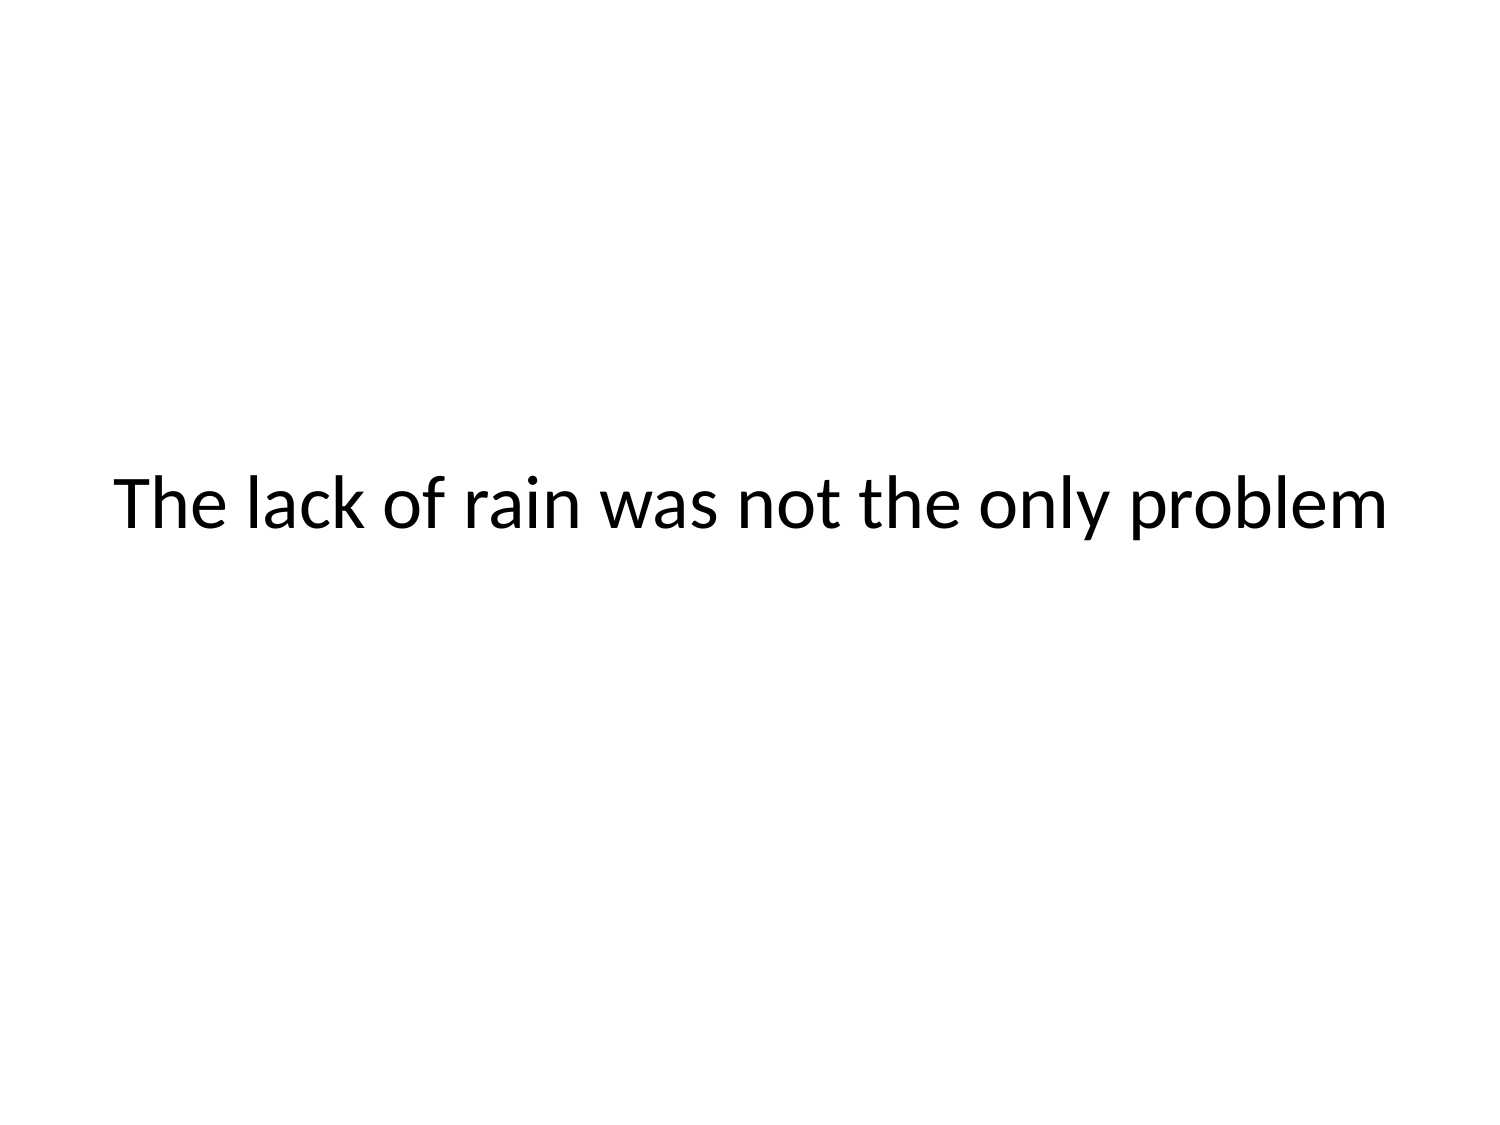

# The lack of rain was not the only problem